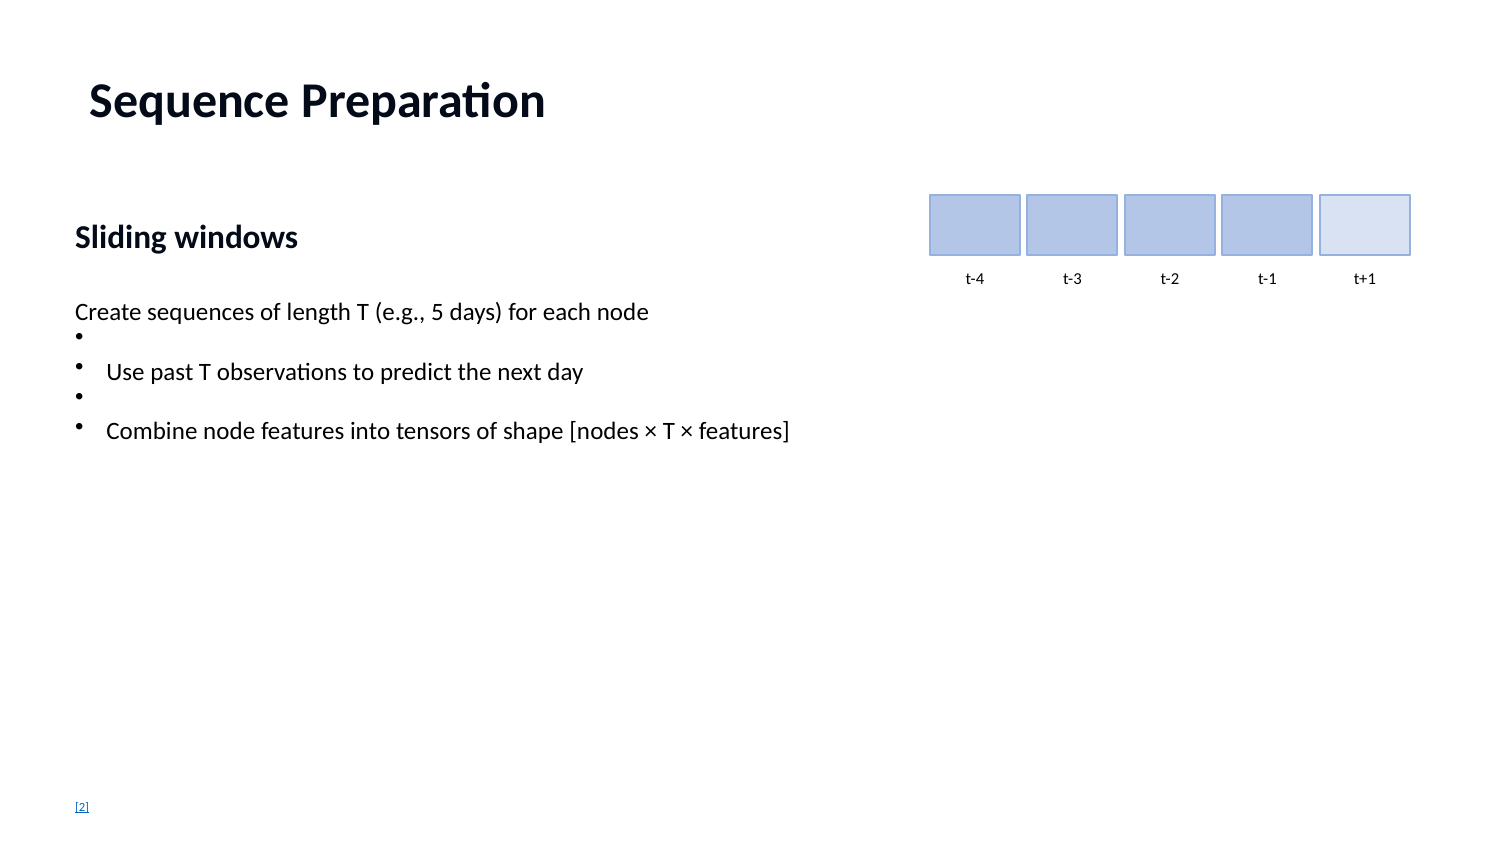

Sequence Preparation
Sliding windows

Create sequences of length T (e.g., 5 days) for each node

Use past T observations to predict the next day

Combine node features into tensors of shape [nodes × T × features]

t-4
t-3
t-2
t-1
t+1
[2]